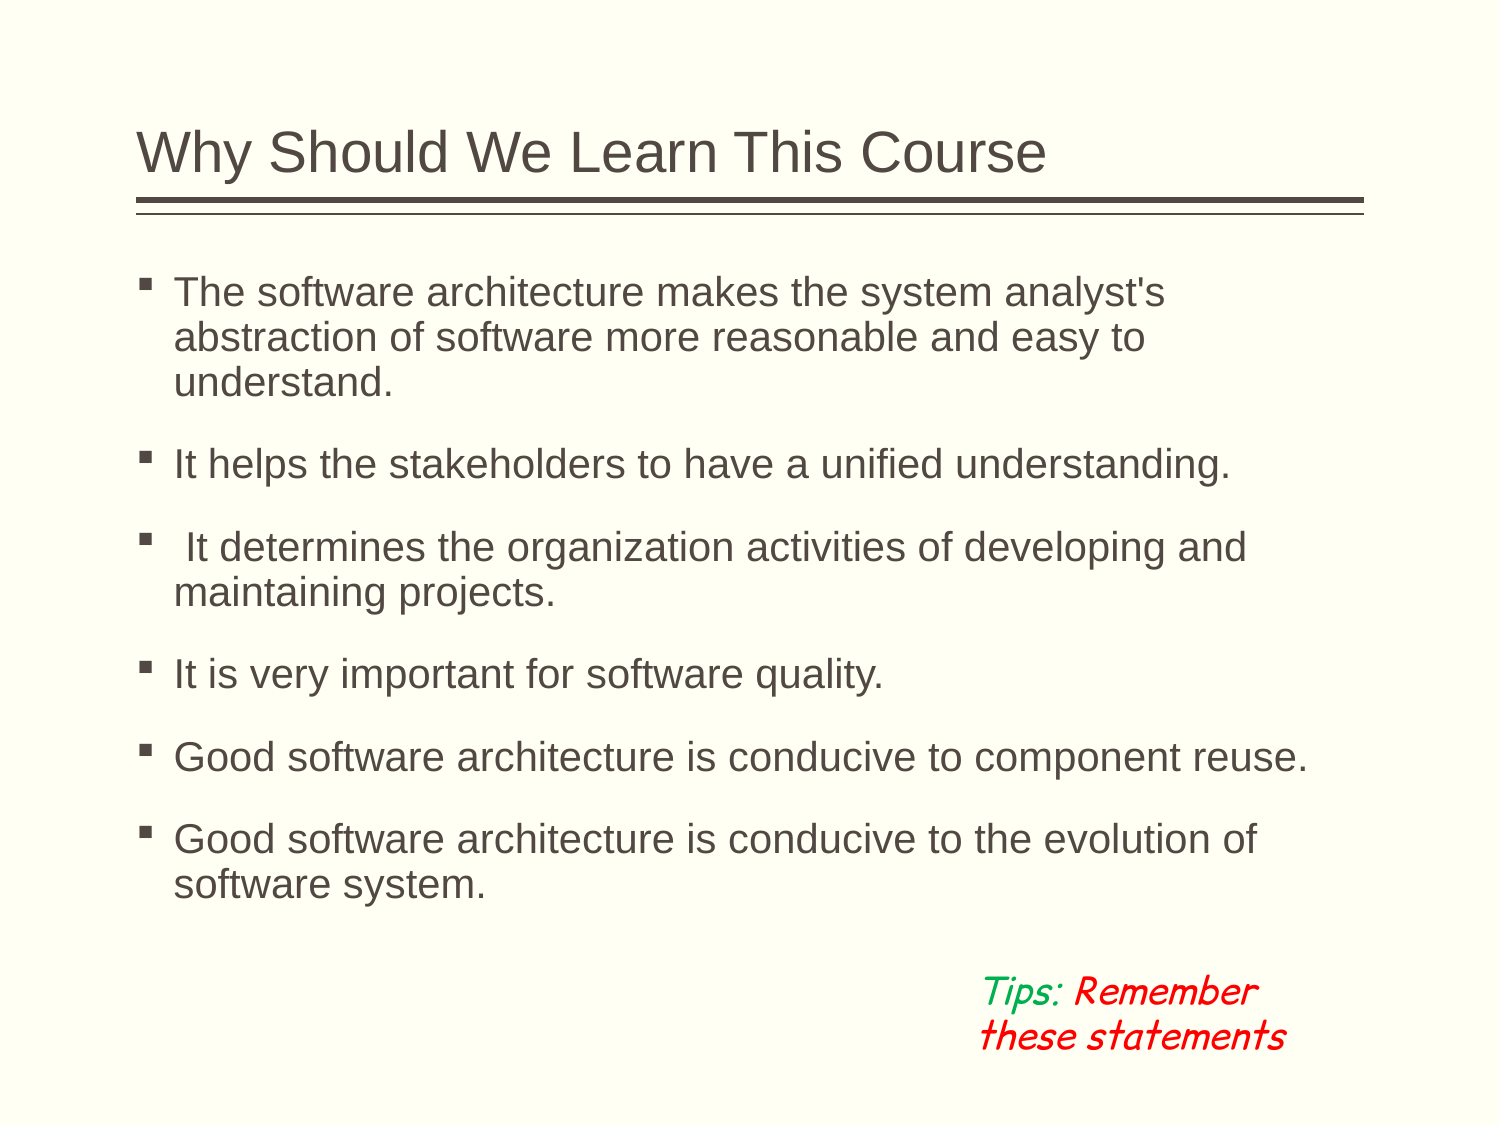

# Why Should We Learn This Course
The software architecture makes the system analyst's abstraction of software more reasonable and easy to understand.
It helps the stakeholders to have a unified understanding.
 It determines the organization activities of developing and maintaining projects.
It is very important for software quality.
Good software architecture is conducive to component reuse.
Good software architecture is conducive to the evolution of software system.
Tips: Remember these statements